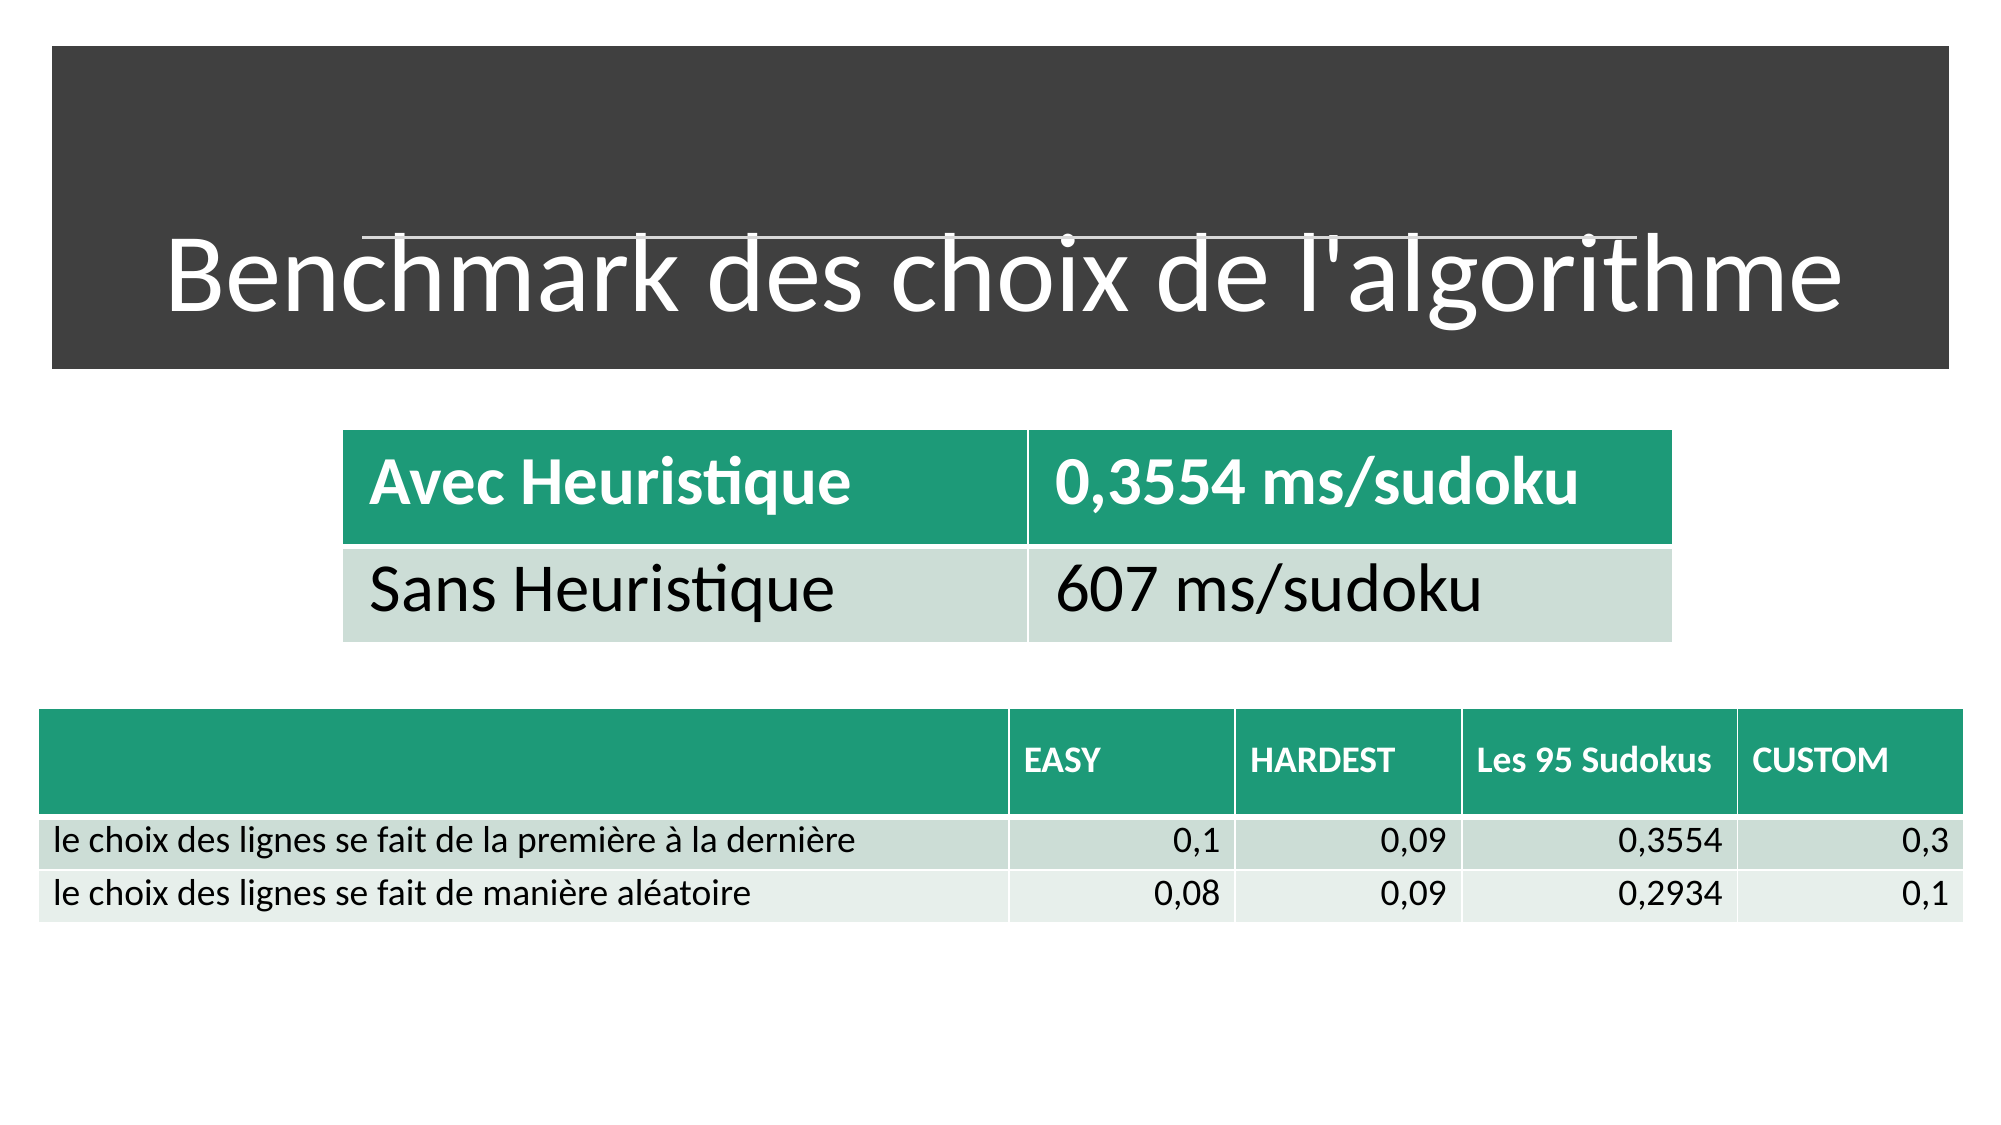

# Benchmark des choix de l'algorithme

| Avec Heuristique​ | 0,3554 ms/sudoku  ​ |
| --- | --- |
| Sans Heuristique​ | 607 ms/sudoku​ |
| ​ | EASY​ | HARDEST​ | Les 95 Sudokus​ | CUSTOM​ |
| --- | --- | --- | --- | --- |
| le choix des lignes se fait de la première à la dernière​ | 0,1​ | 0,09​ | 0,3554​ | 0,3​ |
| le choix des lignes se fait de manière aléatoire | 0,08​ | 0,09​ | 0,2934​ | 0,1​ |